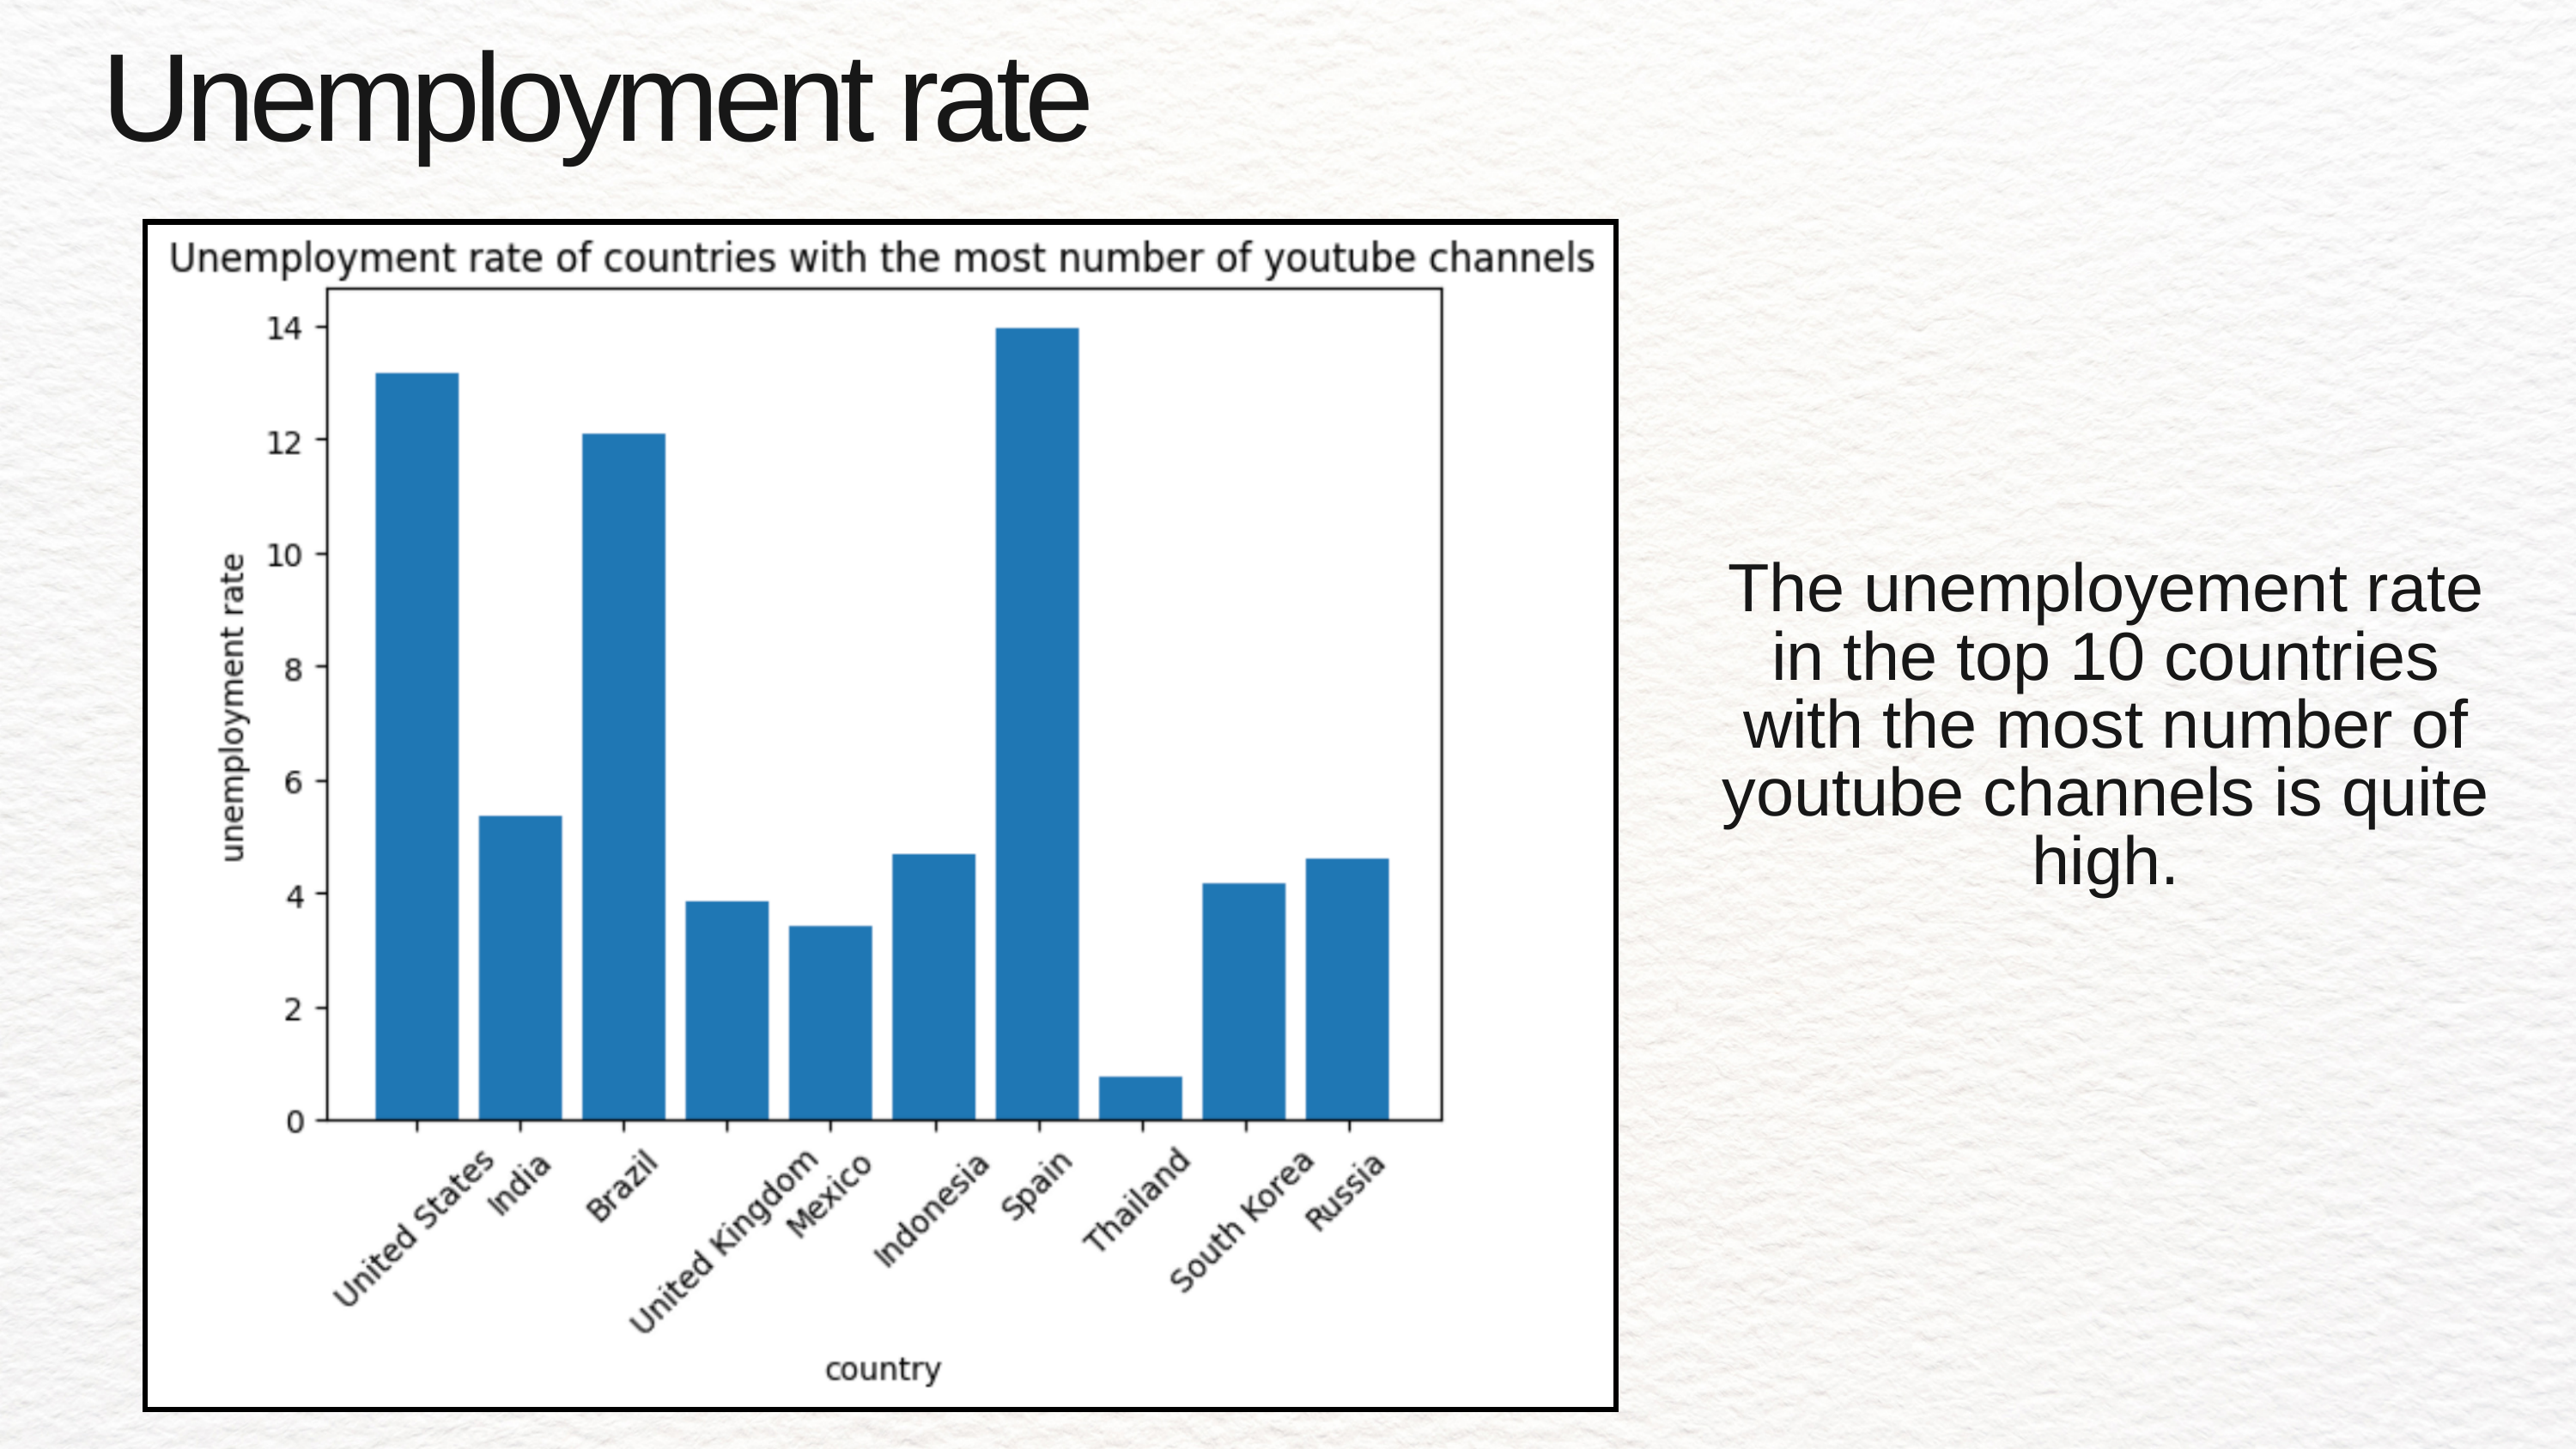

Unemployment rate

The unemployement rate in the top 10 countries with the most number of youtube channels is quite high.